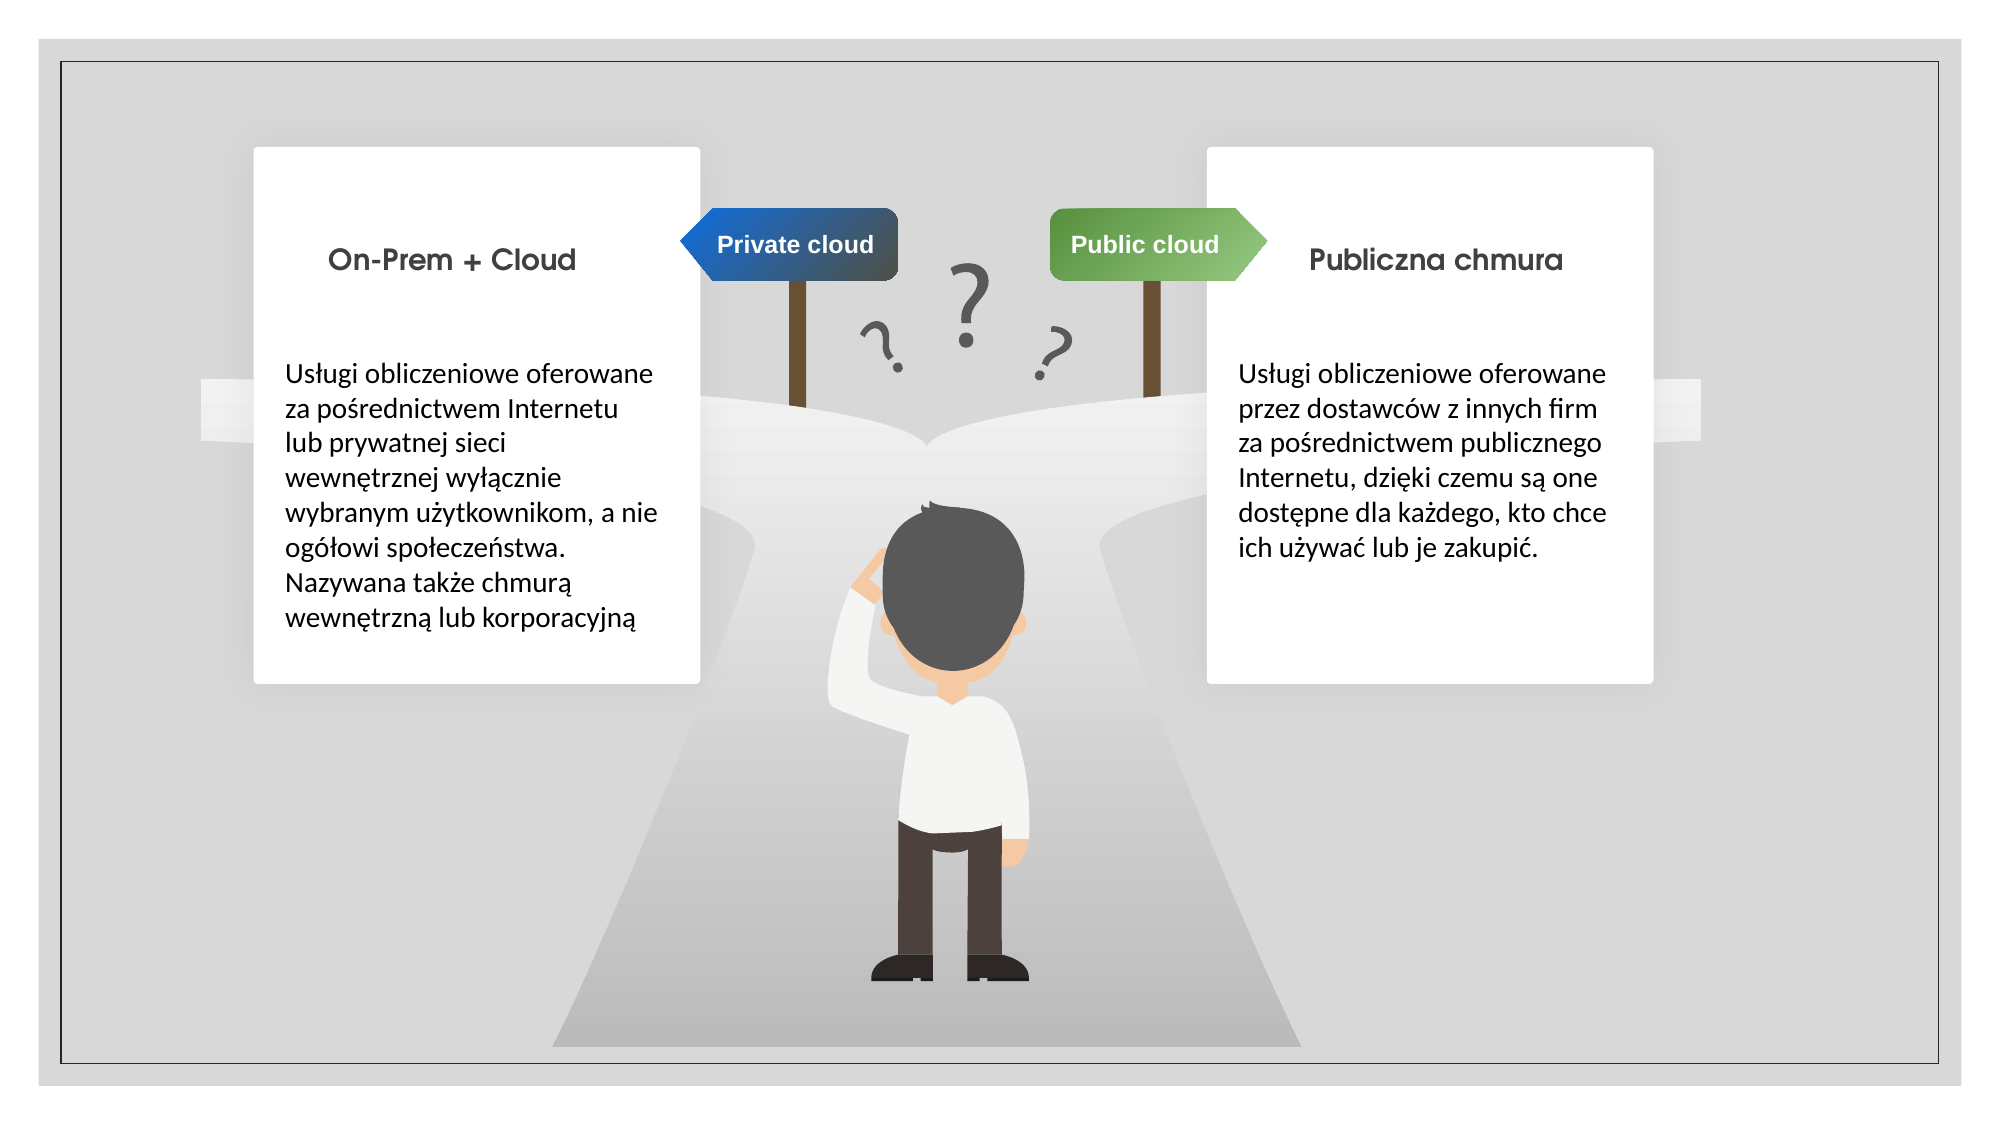

Public cloud
Private cloud

On-Prem + Cloud
Publiczna chmura

Usługi obliczeniowe oferowane za pośrednictwem Internetu lub prywatnej sieci wewnętrznej wyłącznie wybranym użytkownikom, a nie ogółowi społeczeństwa. Nazywana także chmurą wewnętrzną lub korporacyjną
Usługi obliczeniowe oferowane przez dostawców z innych firm za pośrednictwem publicznego Internetu, dzięki czemu są one dostępne dla każdego, kto chce ich używać lub je zakupić.